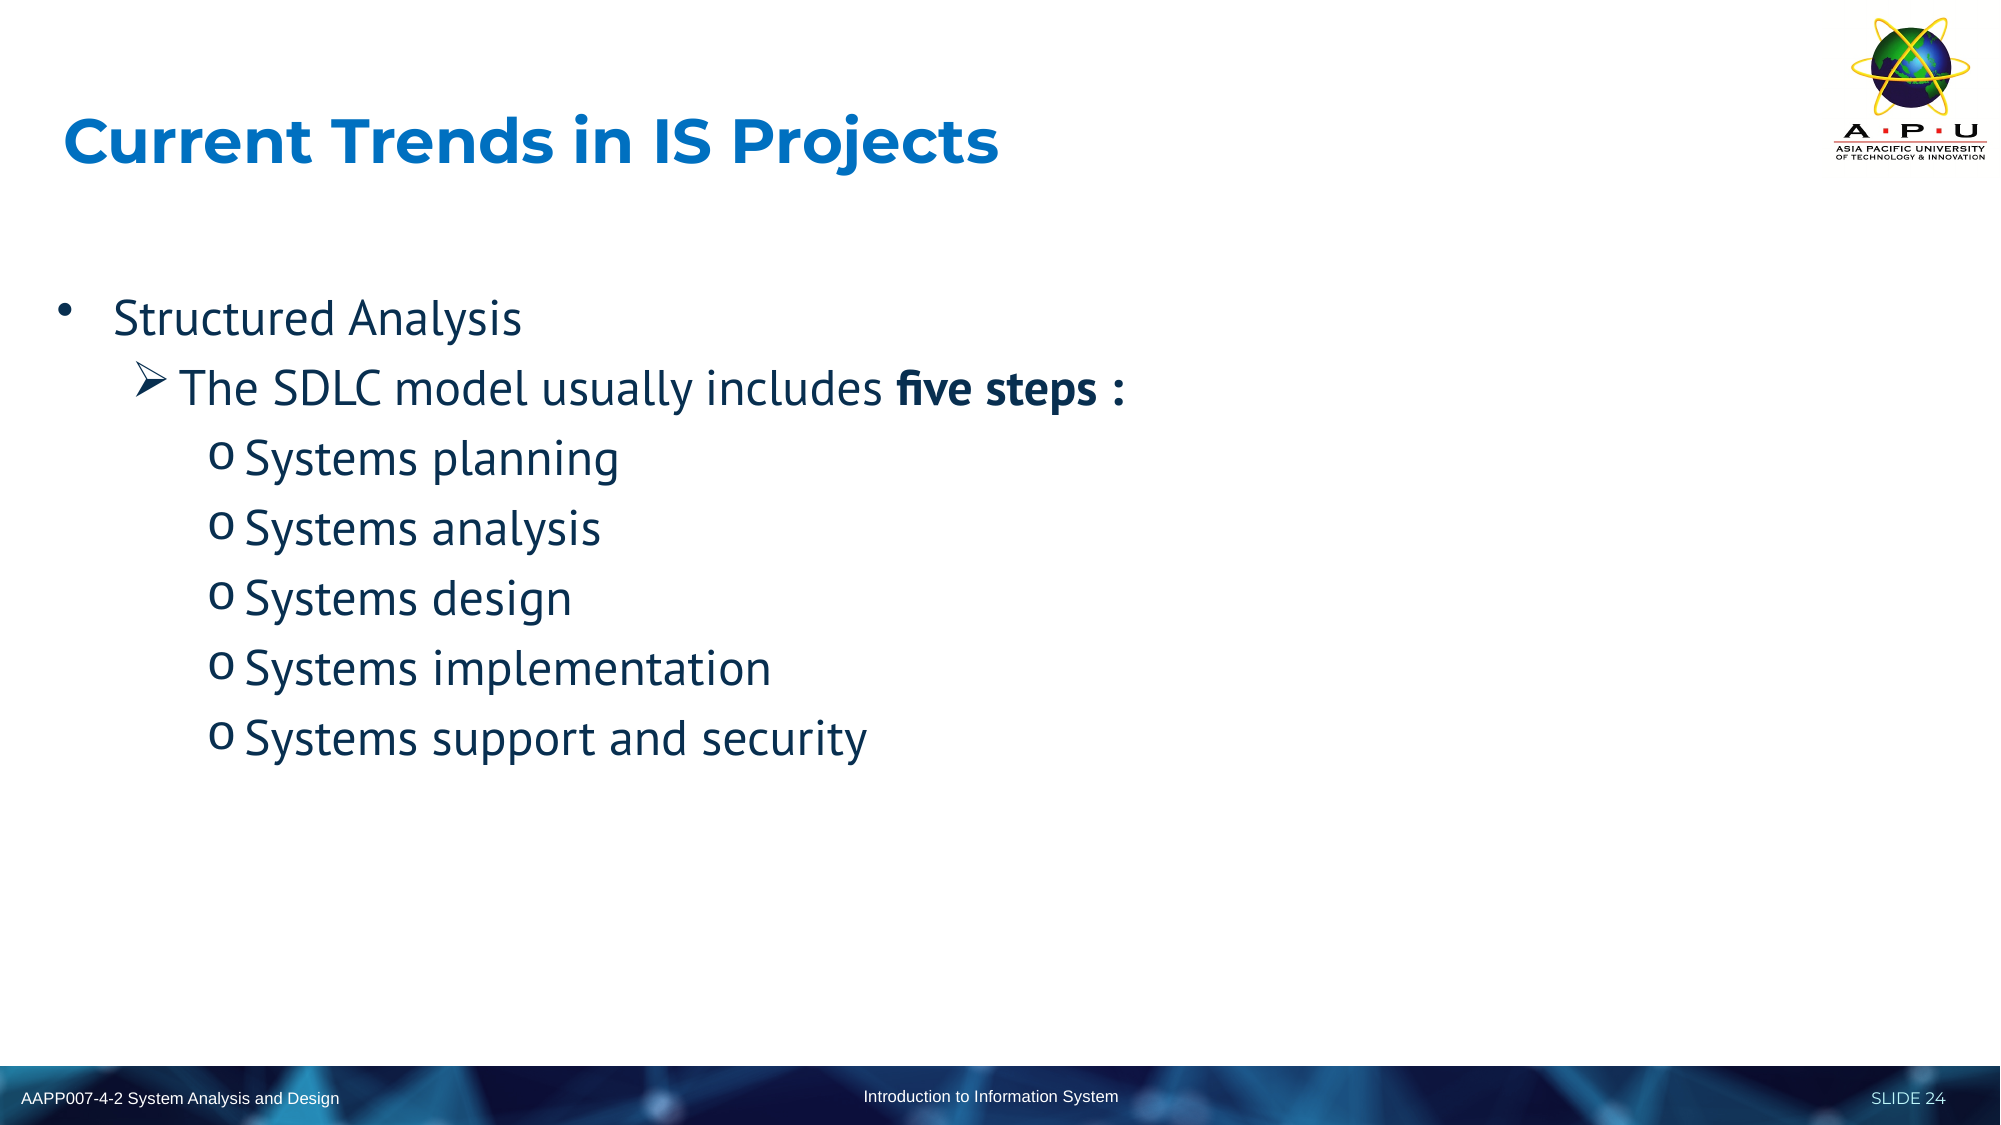

# Current Trends in IS Projects
Structured Analysis
The SDLC model usually includes five steps :
Systems planning
Systems analysis
Systems design
Systems implementation
Systems support and security